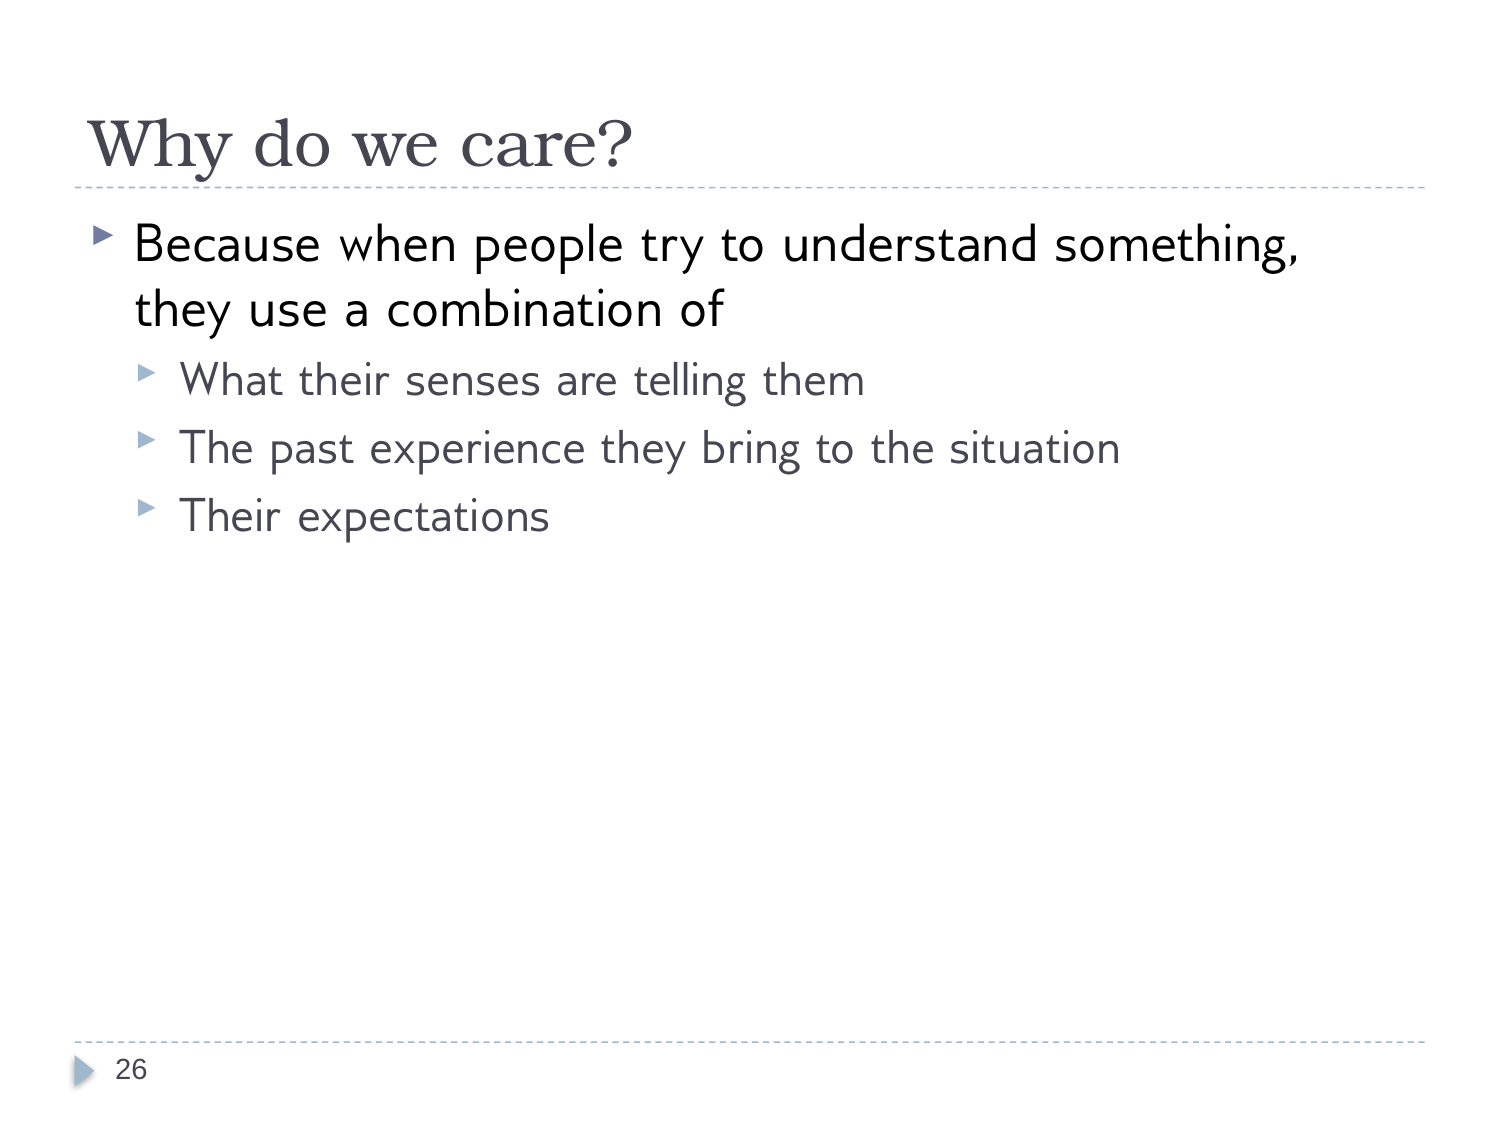

# Why do we care?
Because when people try to understand something, they use a combination of
What their senses are telling them
The past experience they bring to the situation
Their expectations
26